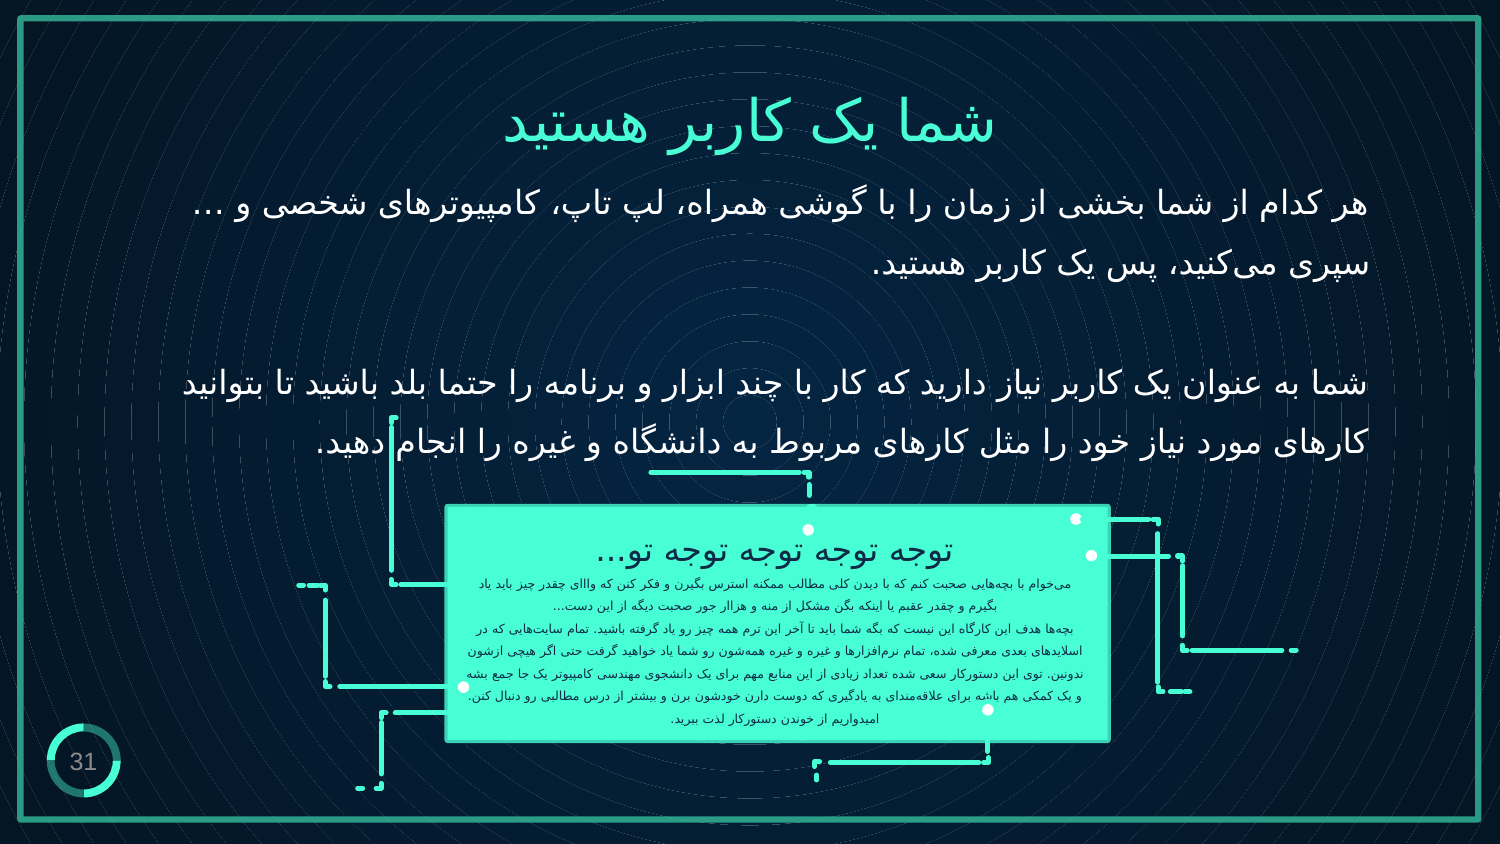

# شما یک کاربر هستید
هر کدام از شما بخشی از زمان را با گوشی همراه، لپ تاپ، کامپیوترهای شخصی و … سپری می‌کنید، پس یک کاربر هستید.

شما به عنوان یک کاربر نیاز دارید که کار با چند ابزار و برنامه را حتما بلد باشید تا بتوانید کارهای مورد نیاز خود را مثل کارهای مربوط به دانشگاه و غیره را انجام دهید.

توجه توجه توجه توجه تو...
می‌خوام با بچه‌هایی صحبت کنم که با دیدن کلی مطالب ممکنه استرس بگیرن و فکر کنن که وااای چقدر چیز باید یاد بگیرم و چقدر عقبم یا اینکه بگن مشکل از منه و هزاار جور صحبت دیگه از این دست...
بچه‌ها هدف این کارگاه این نیست که بگه شما باید تا آخر این ترم همه چیز رو یاد گرفته باشید. تمام سایت‌هایی که در اسلایدهای بعدی معرفی شده، تمام نرم‌افزارها و غیره و غیره همه‌شون رو شما یاد خواهید گرفت حتی اگر هیچی ازشون ندونین. توی این دستورکار سعی شده تعداد زیادی از این منابع مهم برای یک دانشجوی مهندسی کامپیوتر یک جا جمع بشه و یک کمکی هم باشه برای علاقه‌مندای به یادگیری که دوست دارن خودشون برن و بیشتر از درس مطالبی رو دنبال کنن.
امیدواریم از خوندن دستورکار لذت ببرید.

31